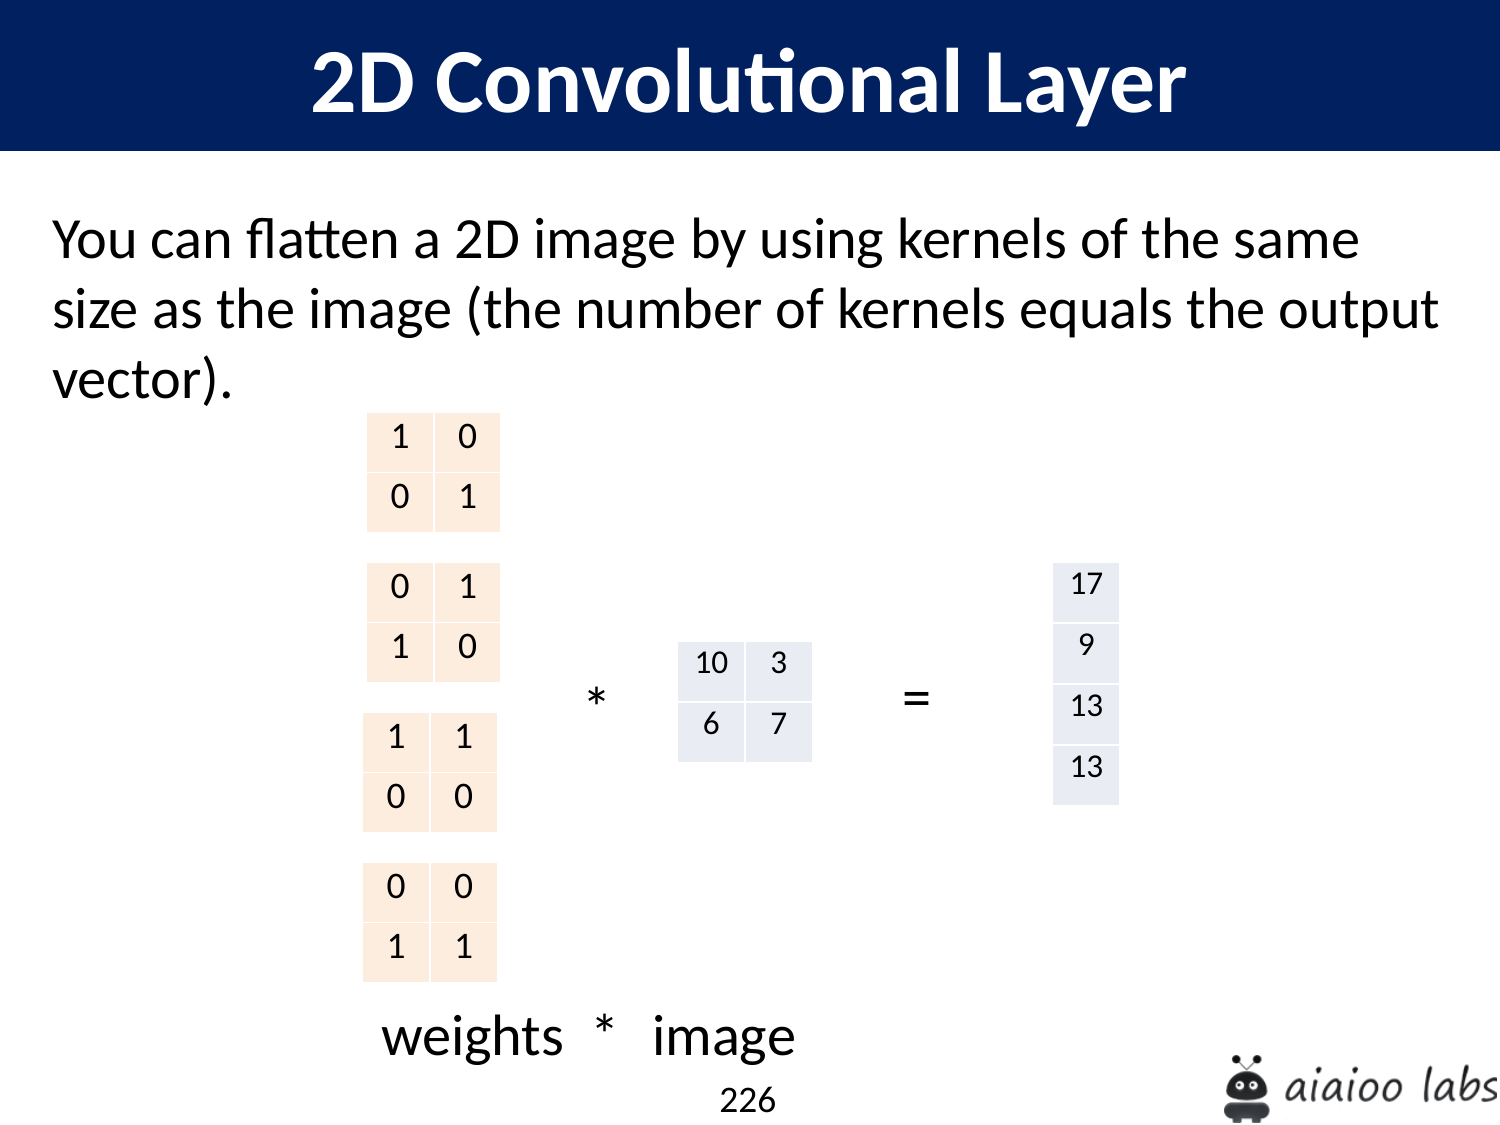

2D Convolutional Layer
You can flatten a 2D image by using kernels of the same size as the image (the number of kernels equals the output vector).
| 1 | 0 |
| --- | --- |
| 0 | 1 |
| 0 | 1 |
| --- | --- |
| 1 | 0 |
| 17 |
| --- |
| 9 |
| 13 |
| 13 |
| 10 | 3 |
| --- | --- |
| 6 | 7 |
=
*
| 1 | 1 |
| --- | --- |
| 0 | 0 |
| 0 | 0 |
| --- | --- |
| 1 | 1 |
weights  *
image